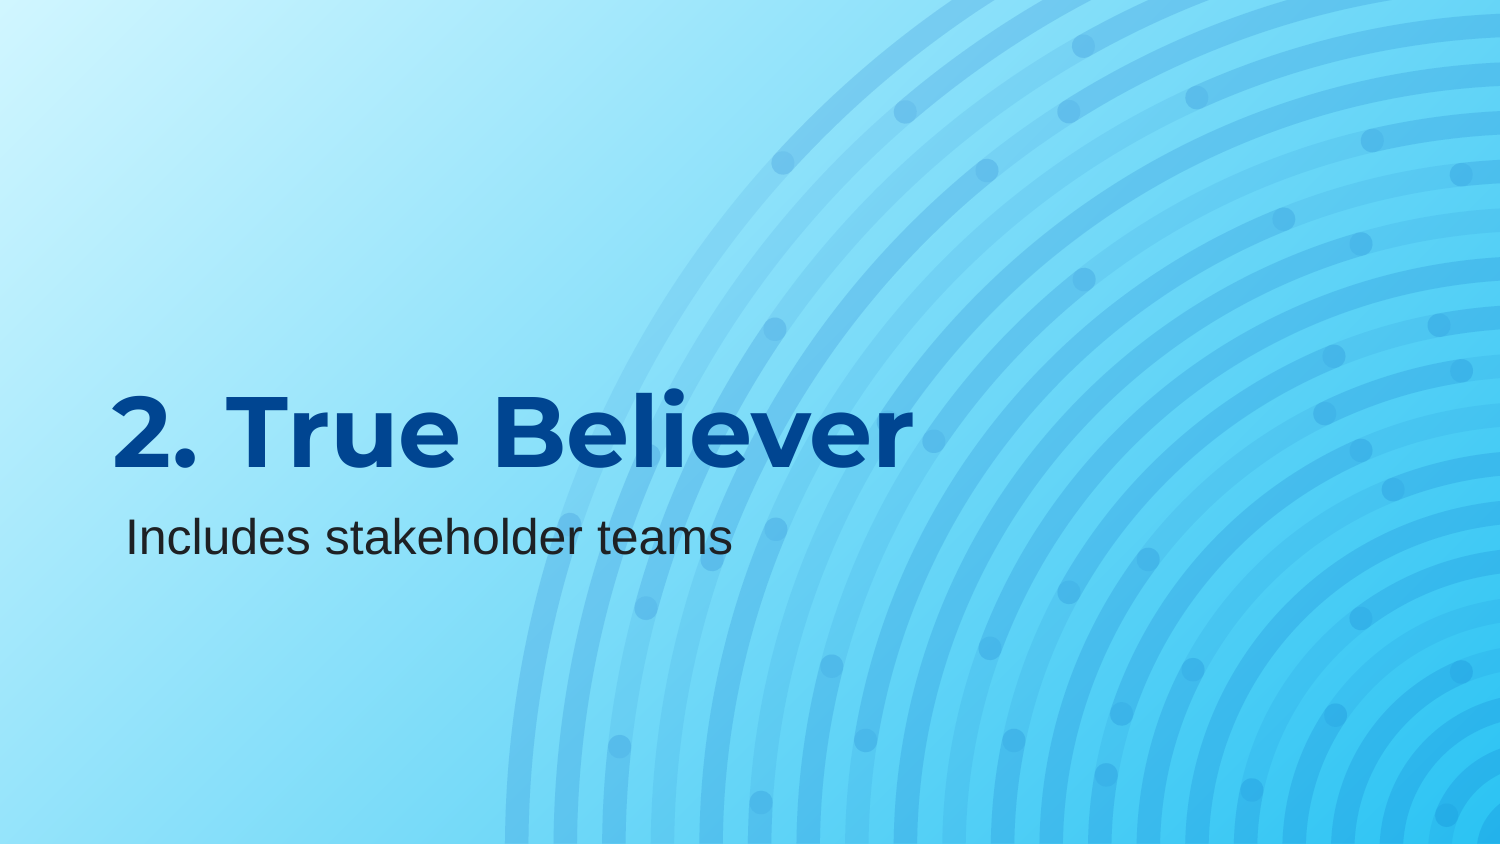

# 2. True Believer
Includes stakeholder teams